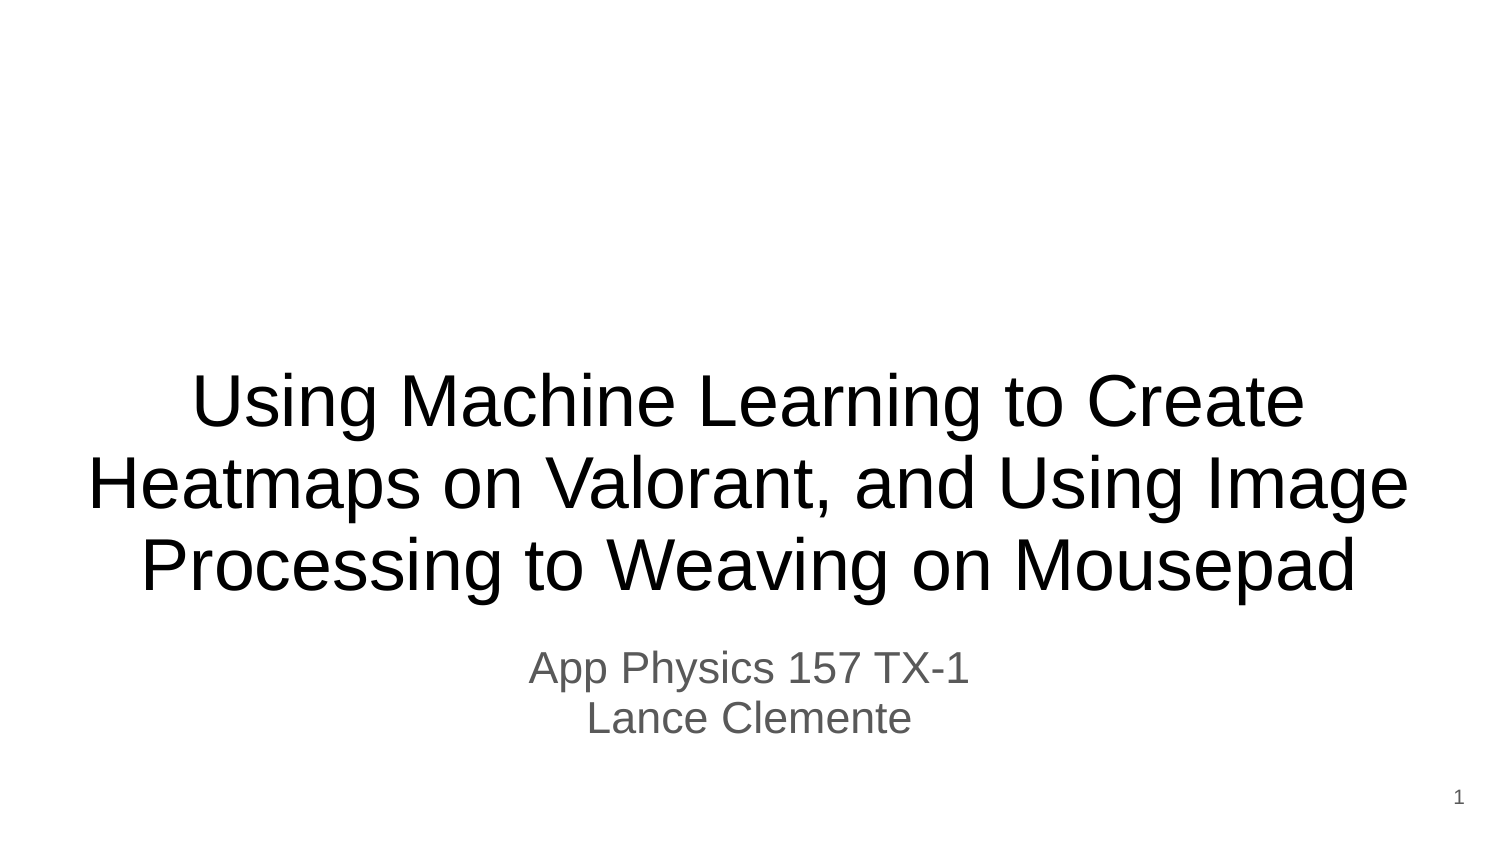

# Using Machine Learning to Create Heatmaps on Valorant, and Using Image Processing to Weaving on Mousepad
App Physics 157 TX-1
Lance Clemente
1